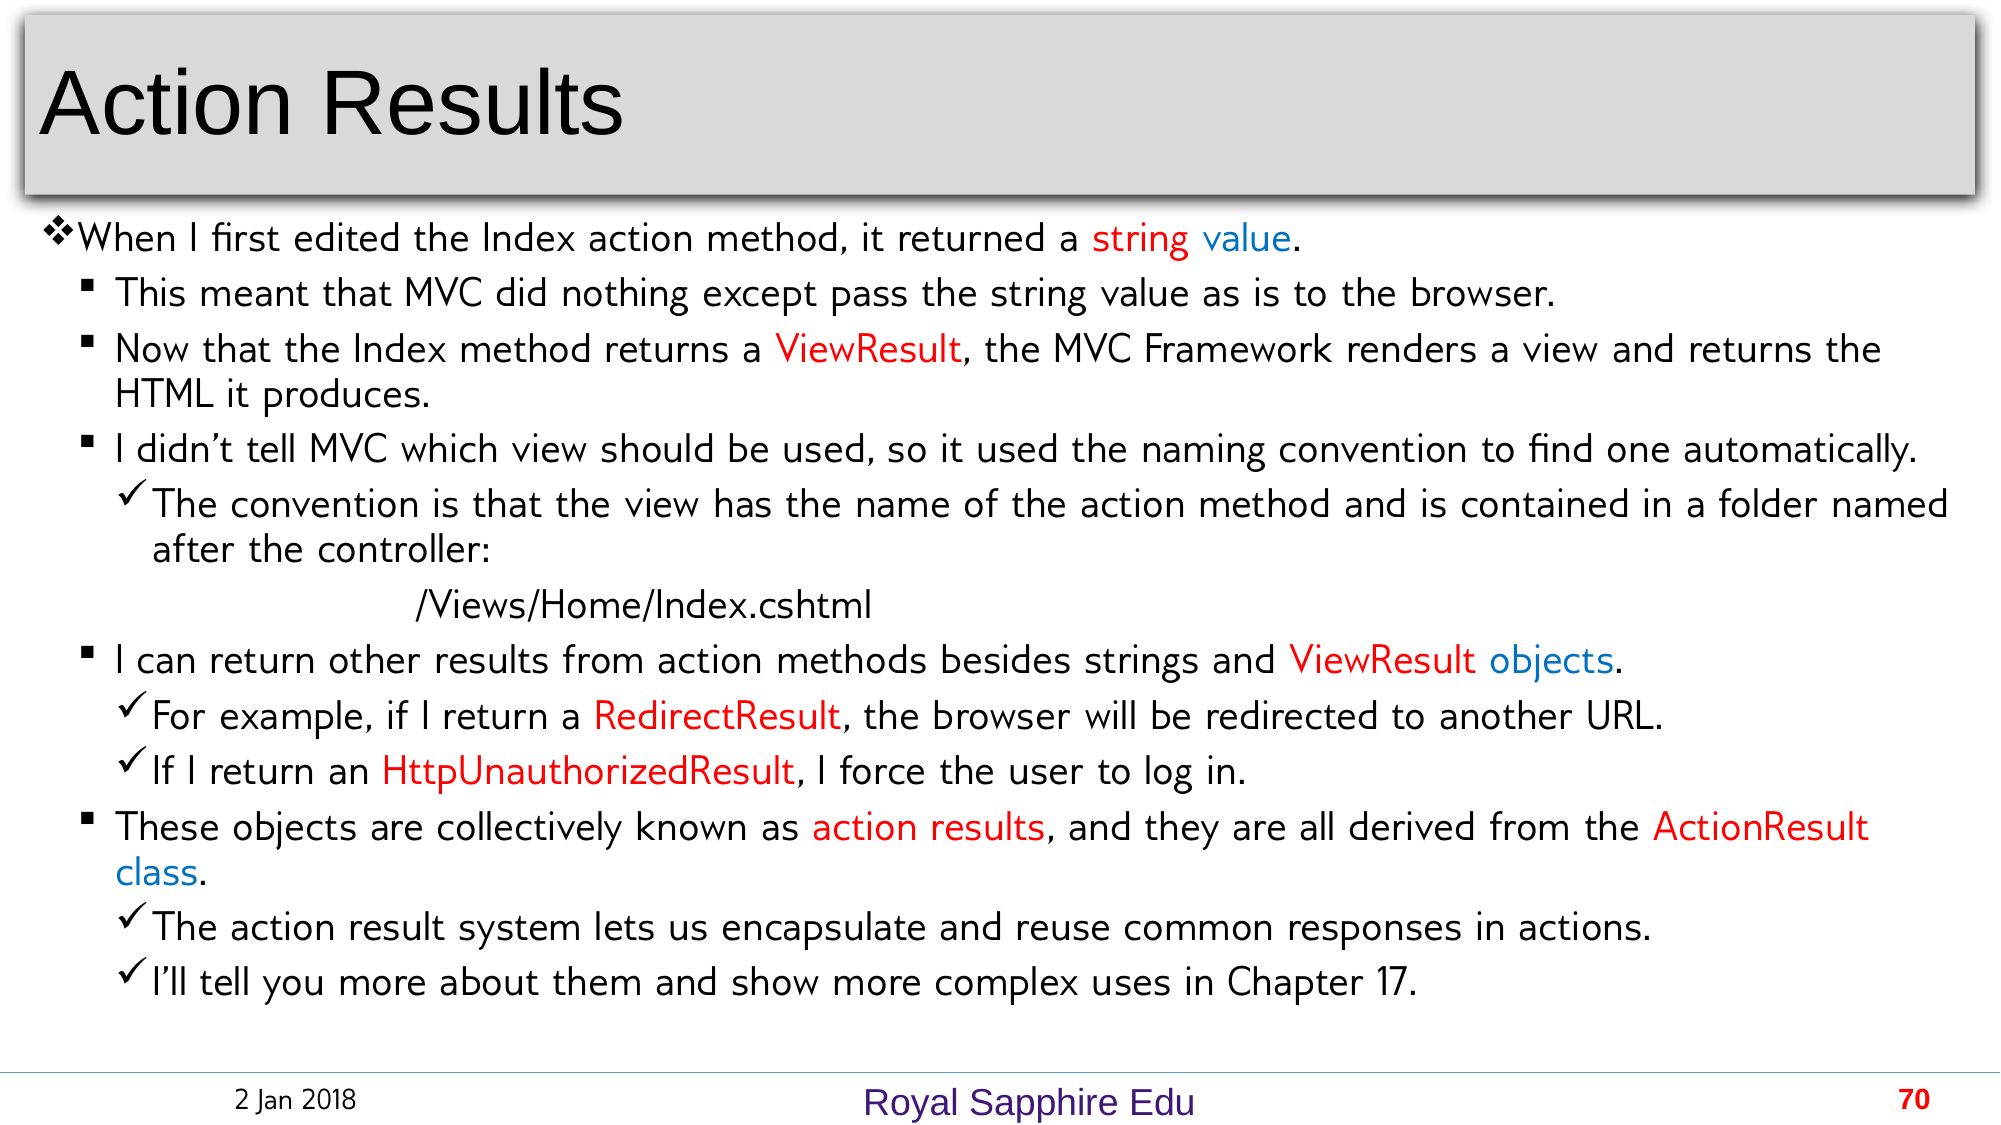

# Action Results
When I first edited the Index action method, it returned a string value.
This meant that MVC did nothing except pass the string value as is to the browser.
Now that the Index method returns a ViewResult, the MVC Framework renders a view and returns the HTML it produces.
I didn’t tell MVC which view should be used, so it used the naming convention to find one automatically.
The convention is that the view has the name of the action method and is contained in a folder named after the controller:
		/Views/Home/Index.cshtml
I can return other results from action methods besides strings and ViewResult objects.
For example, if I return a RedirectResult, the browser will be redirected to another URL.
If I return an HttpUnauthorizedResult, I force the user to log in.
These objects are collectively known as action results, and they are all derived from the ActionResult class.
The action result system lets us encapsulate and reuse common responses in actions.
I’ll tell you more about them and show more complex uses in Chapter 17.
2 Jan 2018
70